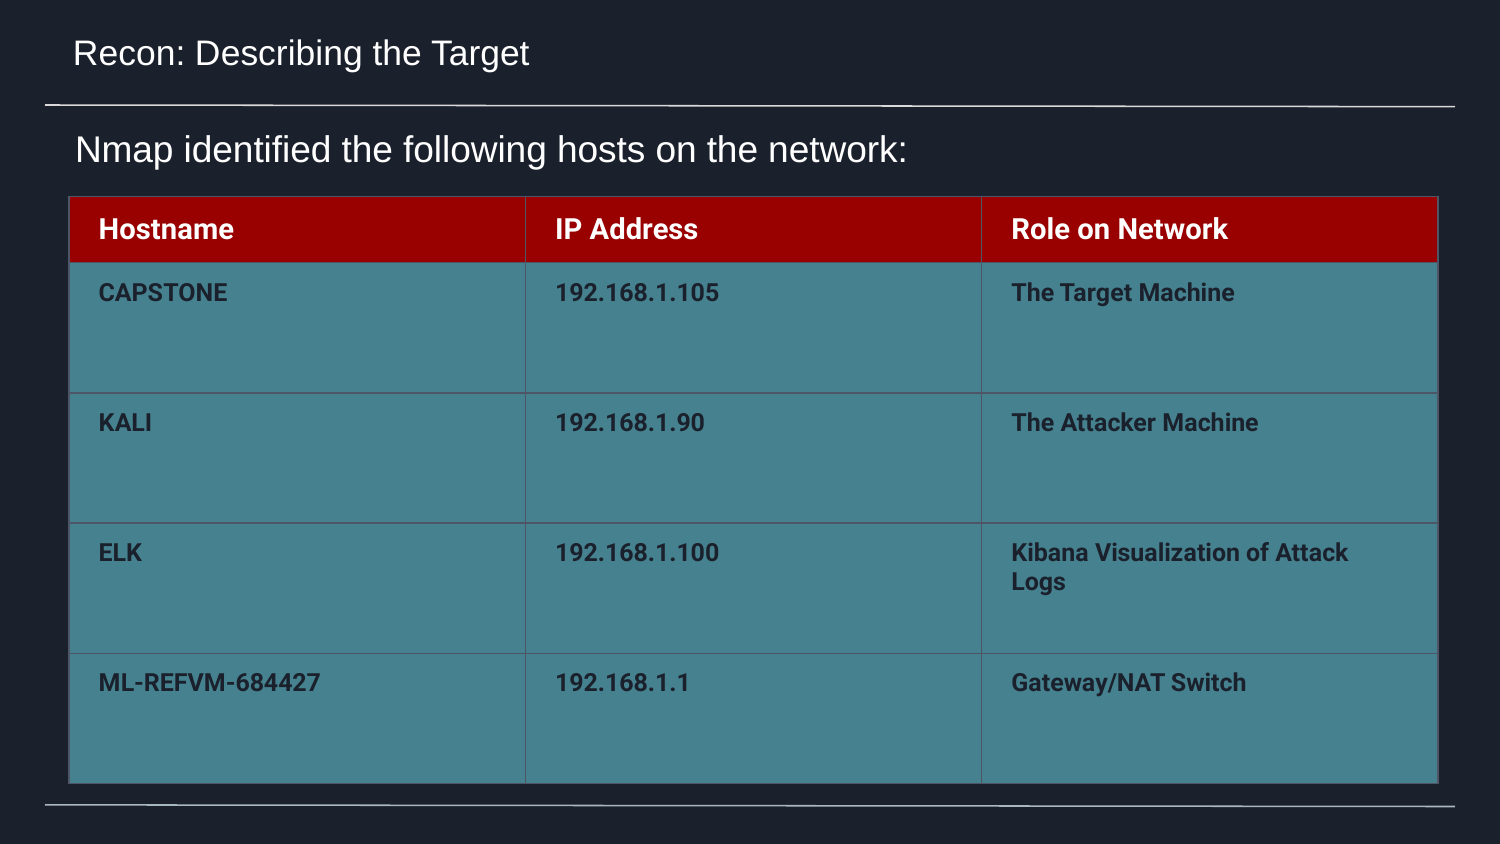

# Recon: Describing the Target
Nmap identified the following hosts on the network:
| Hostname | IP Address | Role on Network |
| --- | --- | --- |
| CAPSTONE | 192.168.1.105 | The Target Machine |
| KALI | 192.168.1.90 | The Attacker Machine |
| ELK | 192.168.1.100 | Kibana Visualization of Attack Logs |
| ML-REFVM-684427 | 192.168.1.1 | Gateway/NAT Switch |